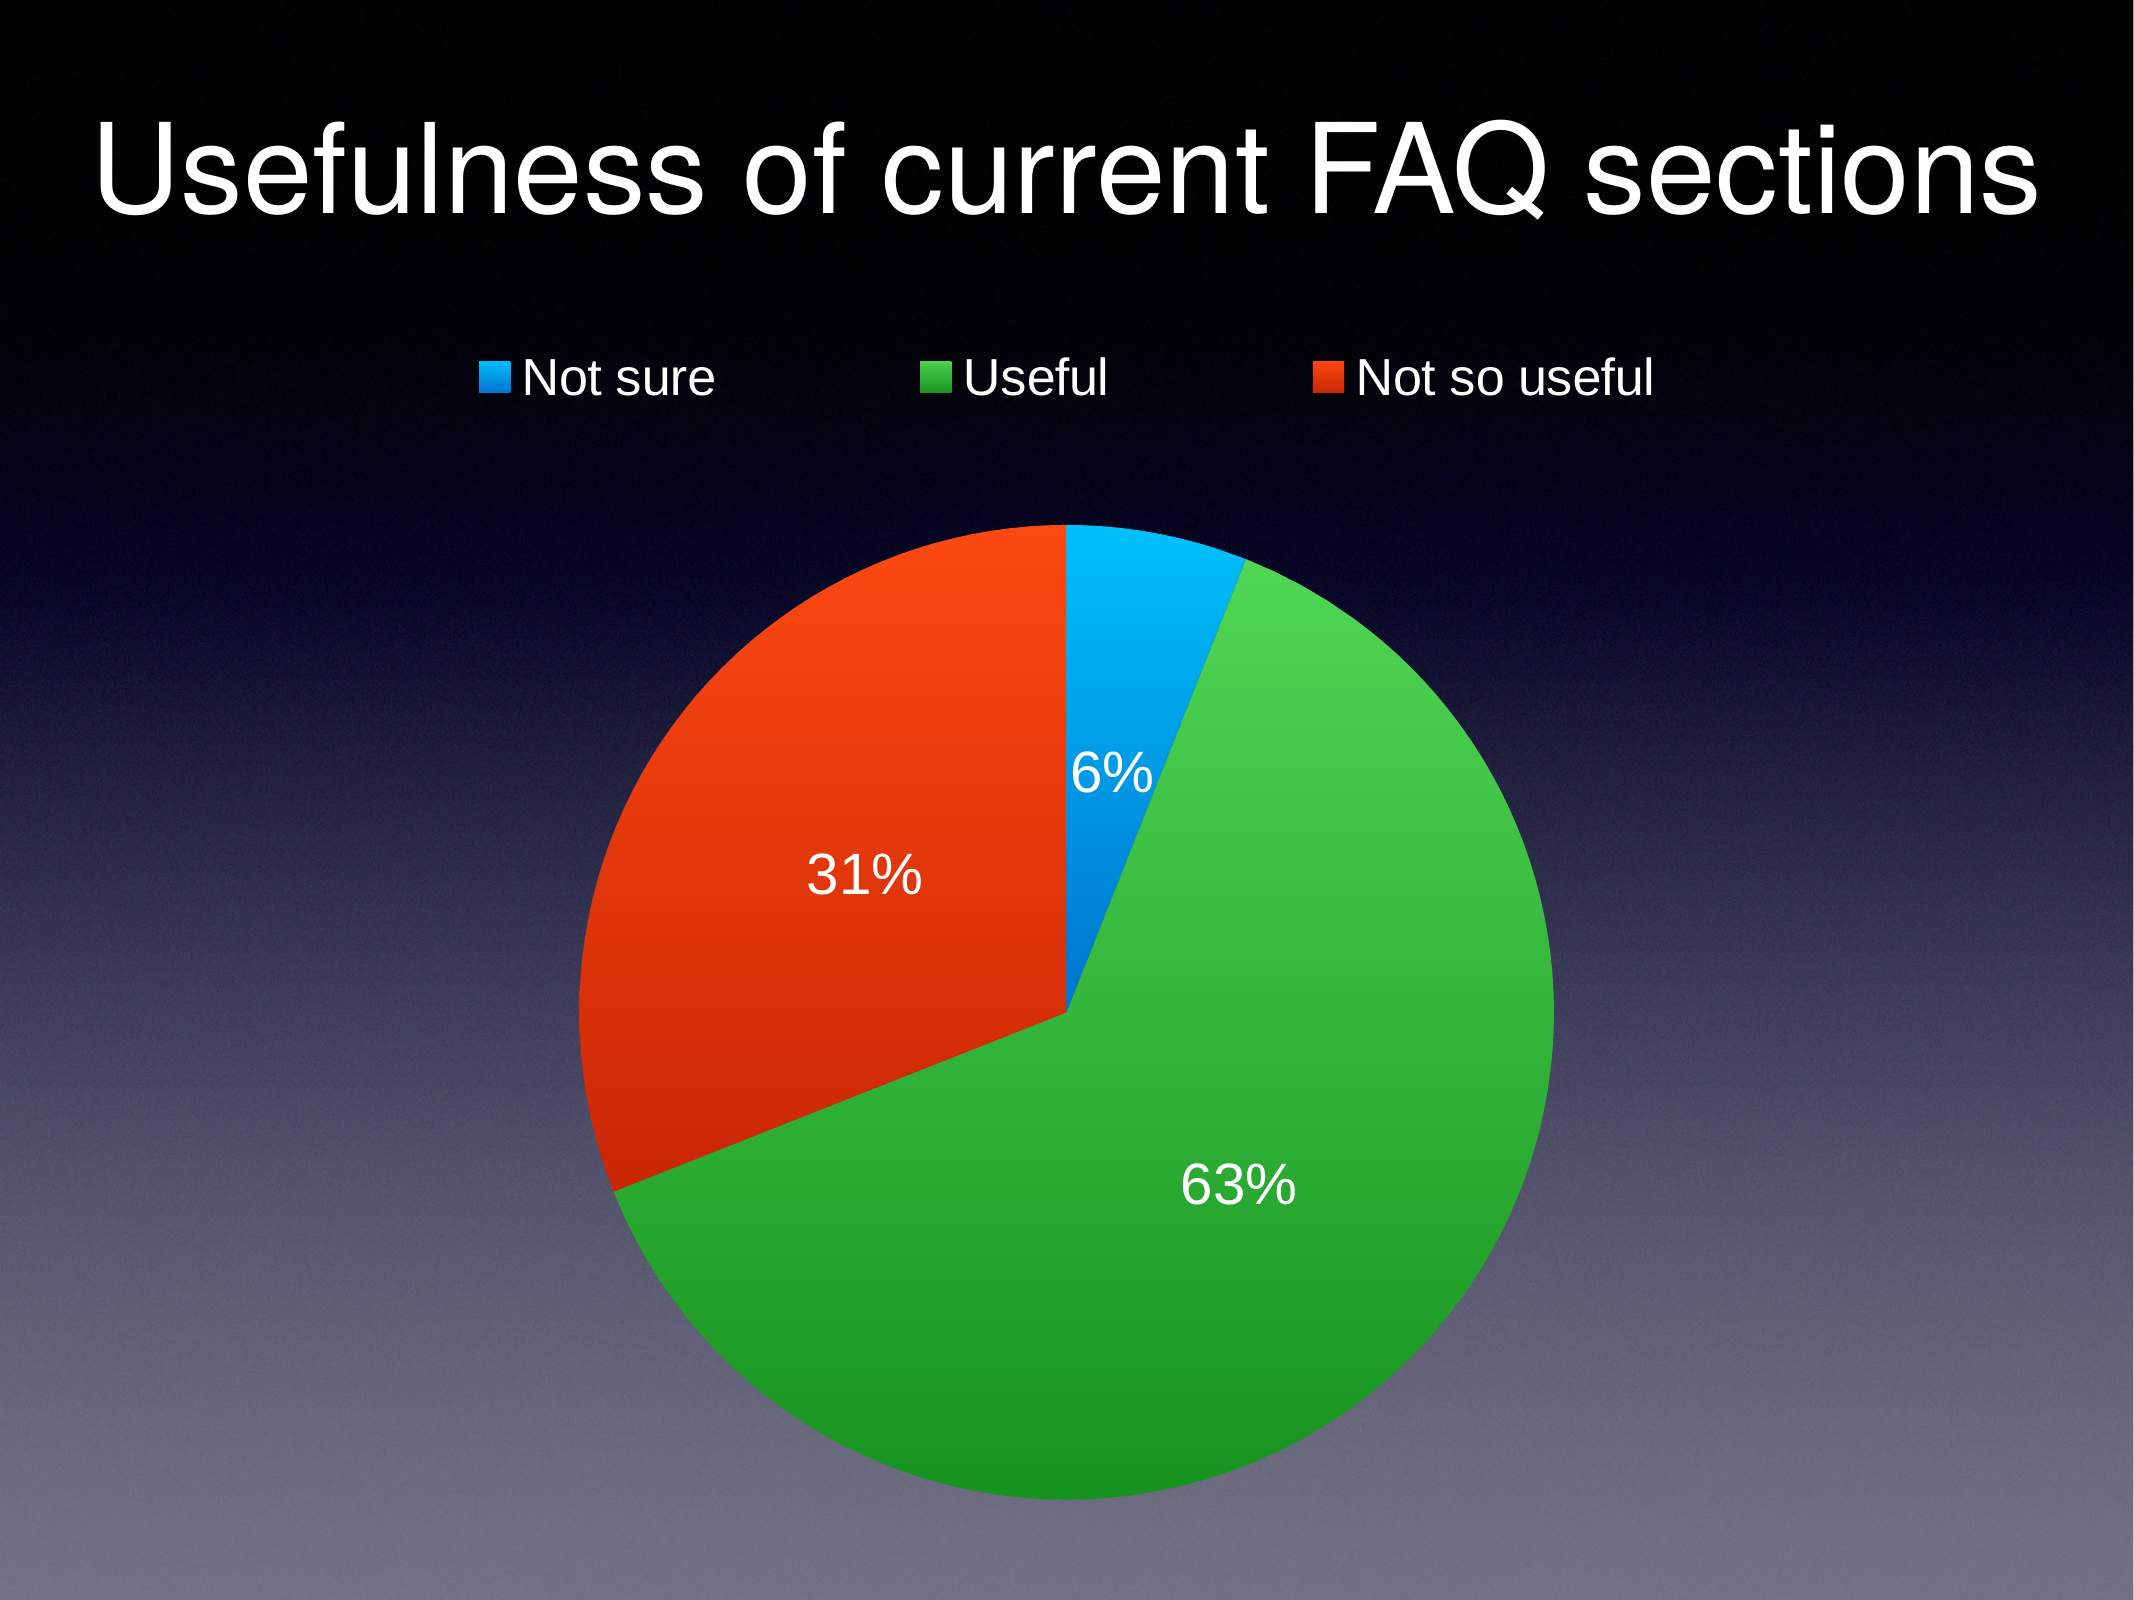

Usefulness of current FAQ sections

### Chart

| Category | Number |
|---|---|
| Not sure | 6.0 |
| Useful | 63.0 |
| Not so useful | 31.0 |